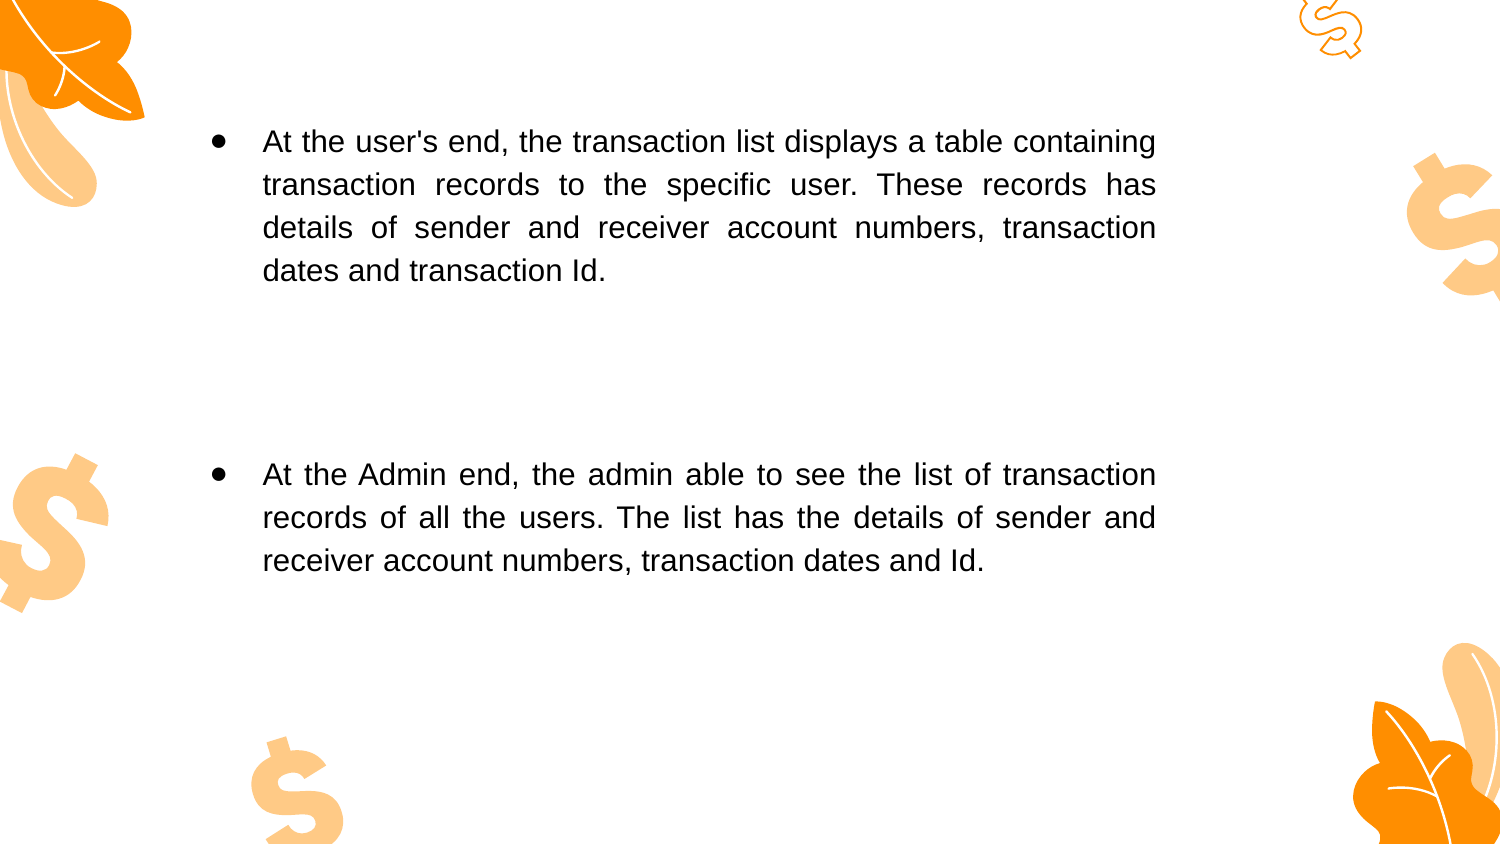

At the user's end, the transaction list displays a table containing transaction records to the specific user. These records has details of sender and receiver account numbers, transaction dates and transaction Id.

At the Admin end, the admin able to see the list of transaction records of all the users. The list has the details of sender and receiver account numbers, transaction dates and Id.